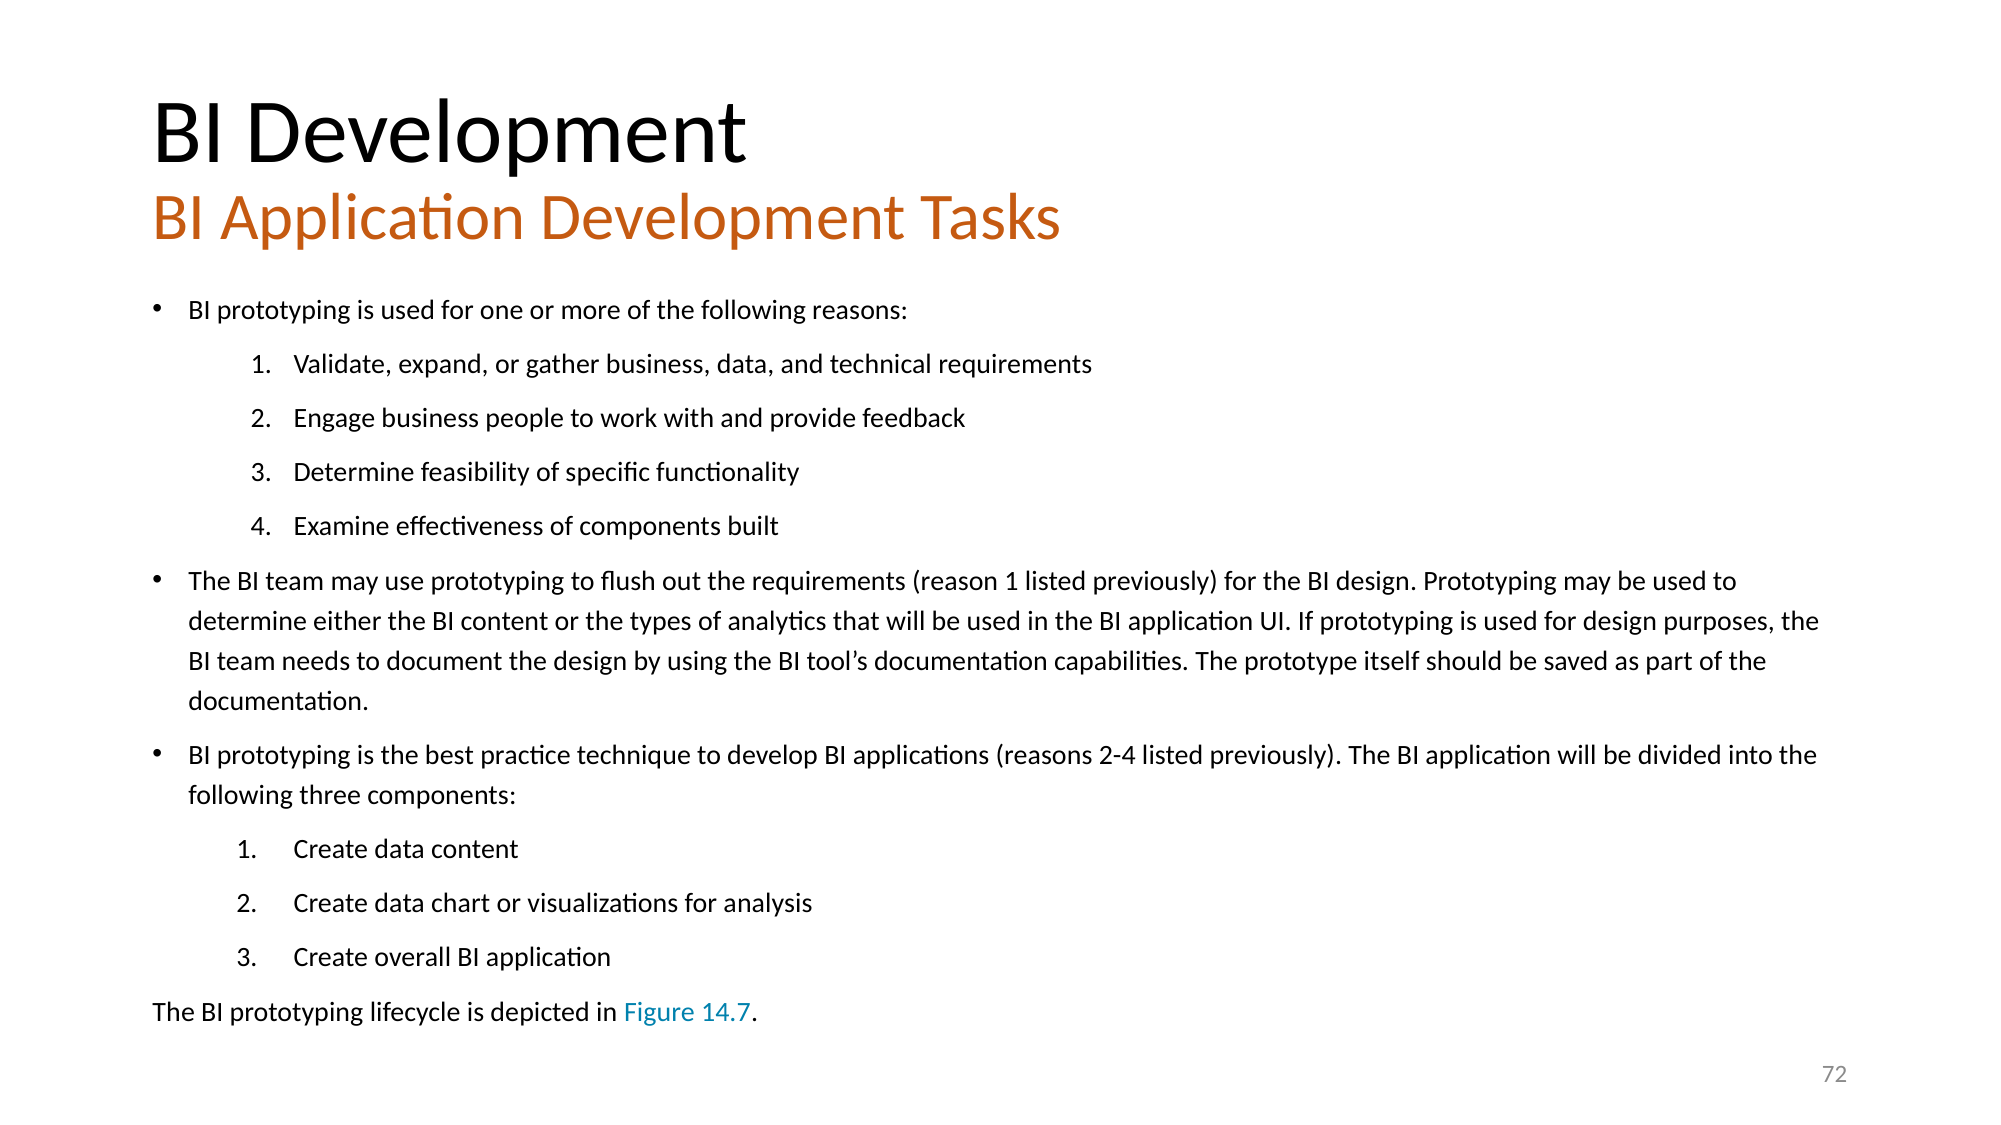

# BI Development BI Application Development Tasks
BI prototyping is used for one or more of the following reasons:
Validate, expand, or gather business, data, and technical requirements
Engage business people to work with and provide feedback
Determine feasibility of specific functionality
Examine effectiveness of components built
The BI team may use prototyping to flush out the requirements (reason 1 listed previously) for the BI design. Prototyping may be used to determine either the BI content or the types of analytics that will be used in the BI application UI. If prototyping is used for design purposes, the BI team needs to document the design by using the BI tool’s documentation capabilities. The prototype itself should be saved as part of the documentation.
BI prototyping is the best practice technique to develop BI applications (reasons 2-4 listed previously). The BI application will be divided into the following three components:
Create data content
Create data chart or visualizations for analysis
Create overall BI application
The BI prototyping lifecycle is depicted in Figure 14.7.

72